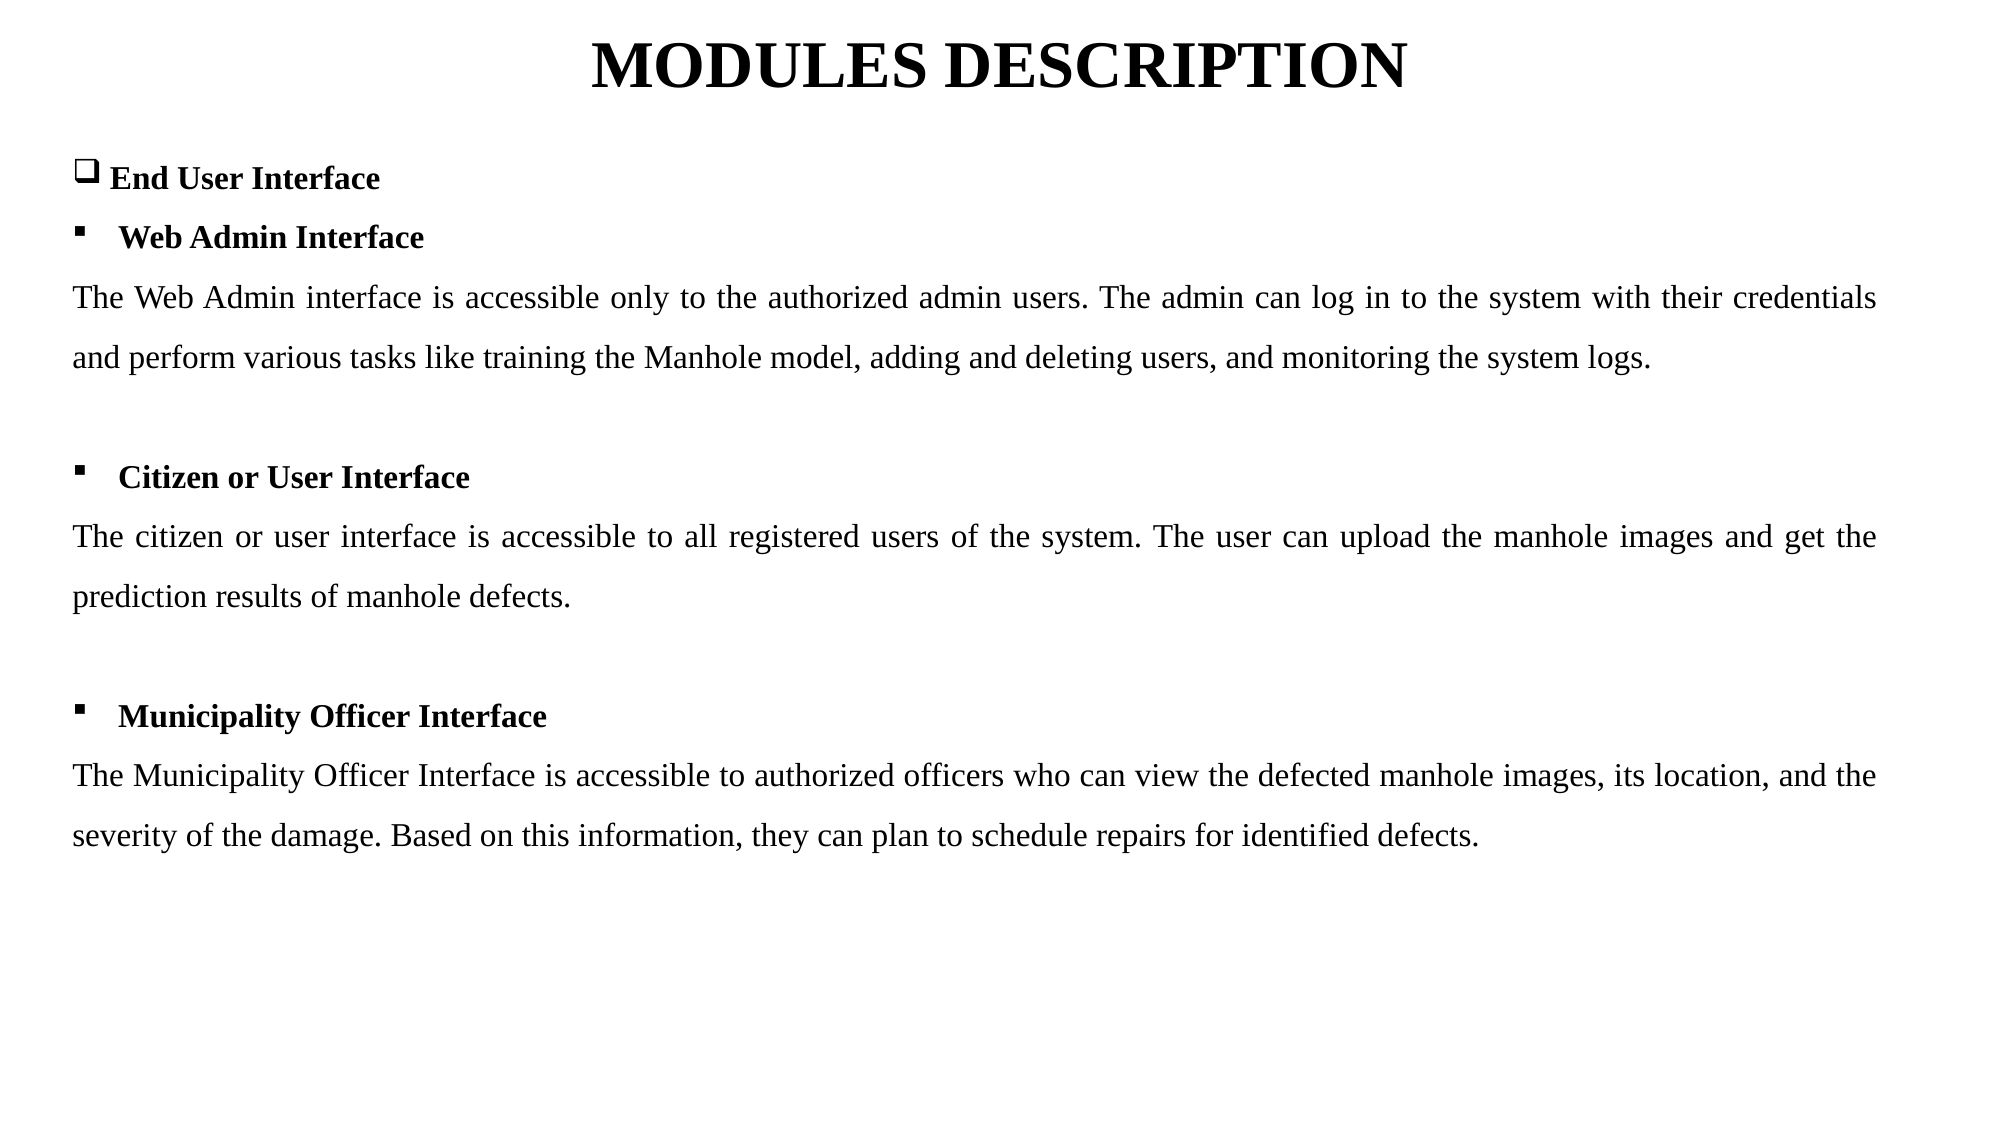

# MODULES DESCRIPTION
End User Interface
 Web Admin Interface
The Web Admin interface is accessible only to the authorized admin users. The admin can log in to the system with their credentials and perform various tasks like training the Manhole model, adding and deleting users, and monitoring the system logs.

 Citizen or User Interface
The citizen or user interface is accessible to all registered users of the system. The user can upload the manhole images and get the prediction results of manhole defects.

 Municipality Officer Interface
The Municipality Officer Interface is accessible to authorized officers who can view the defected manhole images, its location, and the severity of the damage. Based on this information, they can plan to schedule repairs for identified defects.